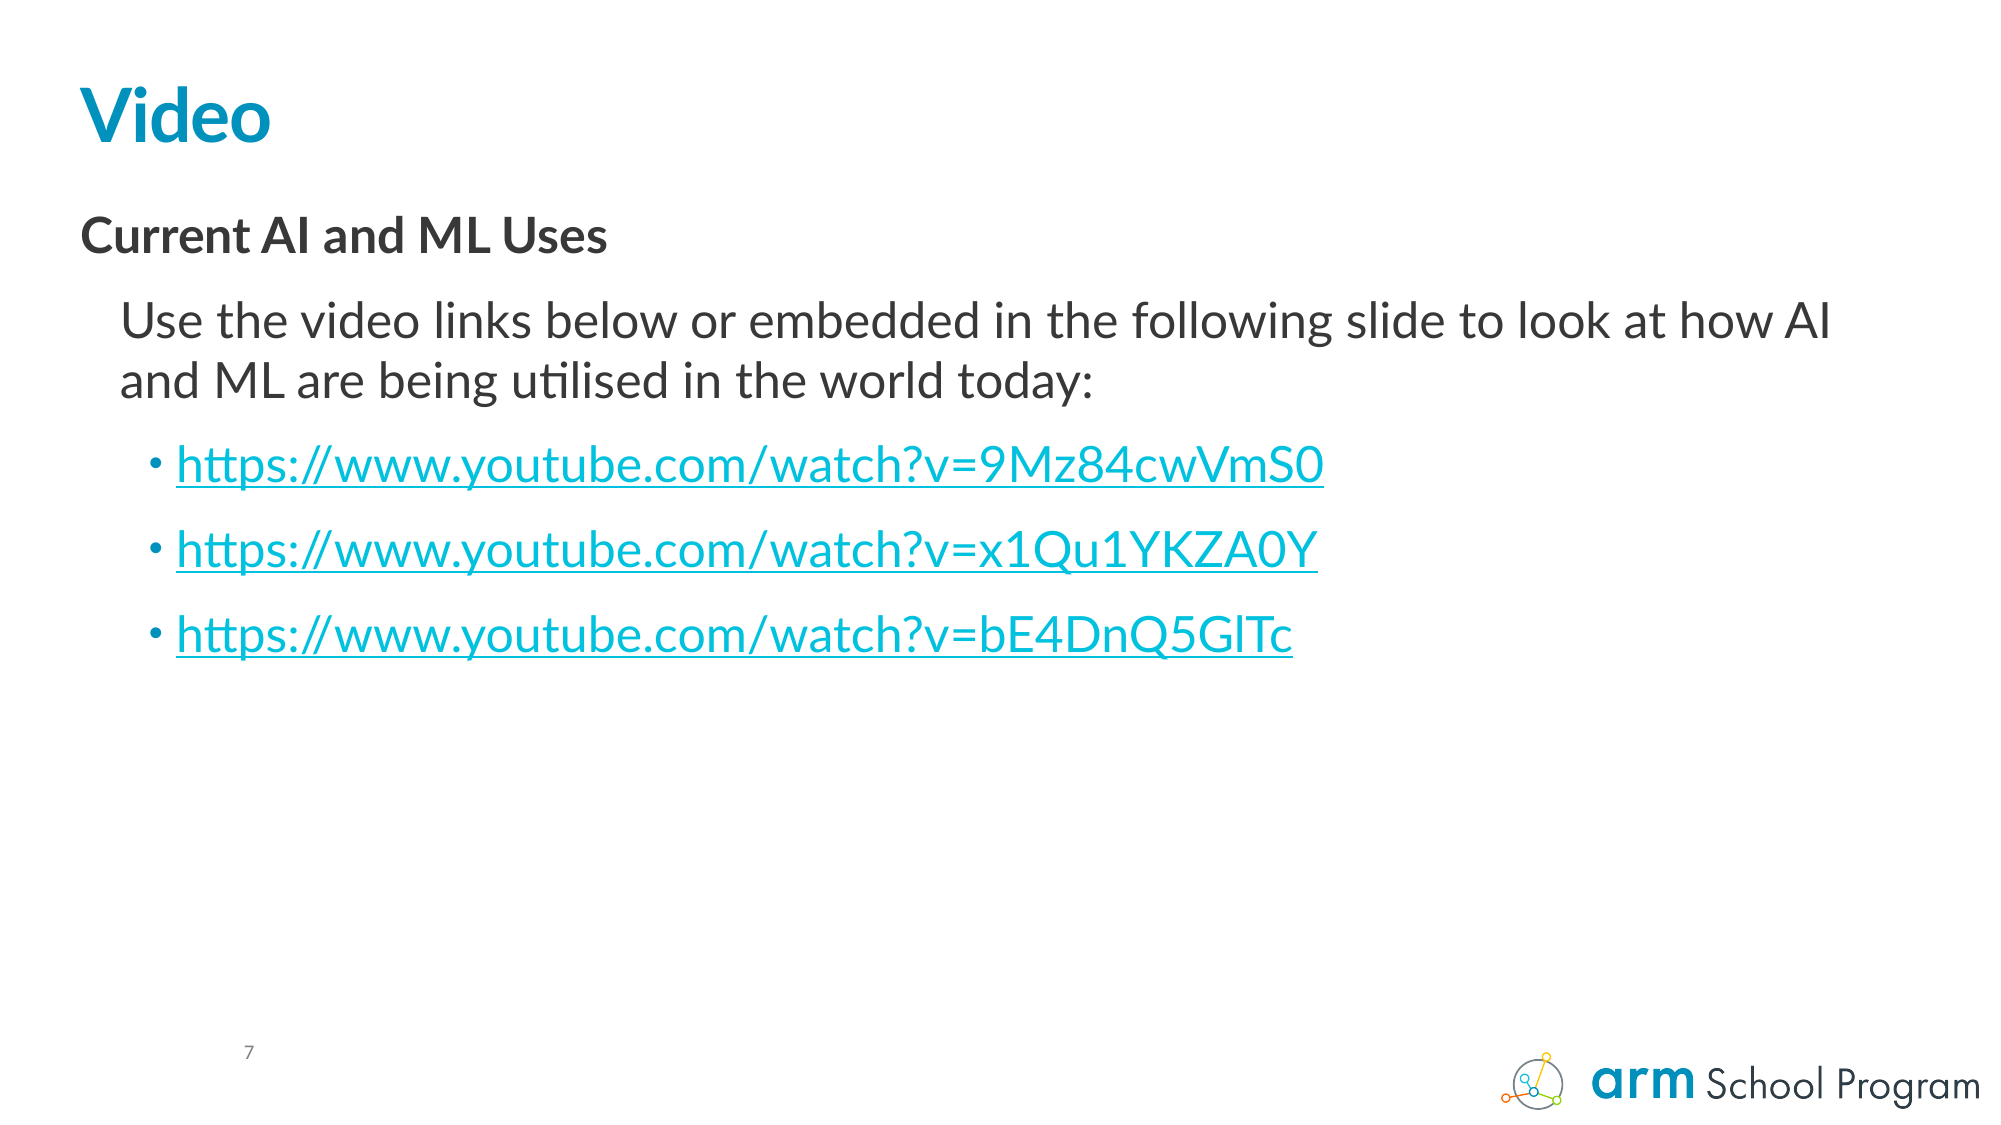

# Video
Current AI and ML Uses
Use the video links below or embedded in the following slide to look at how AI and ML are being utilised in the world today:
https://www.youtube.com/watch?v=9Mz84cwVmS0
https://www.youtube.com/watch?v=x1Qu1YKZA0Y
https://www.youtube.com/watch?v=bE4DnQ5GlTc